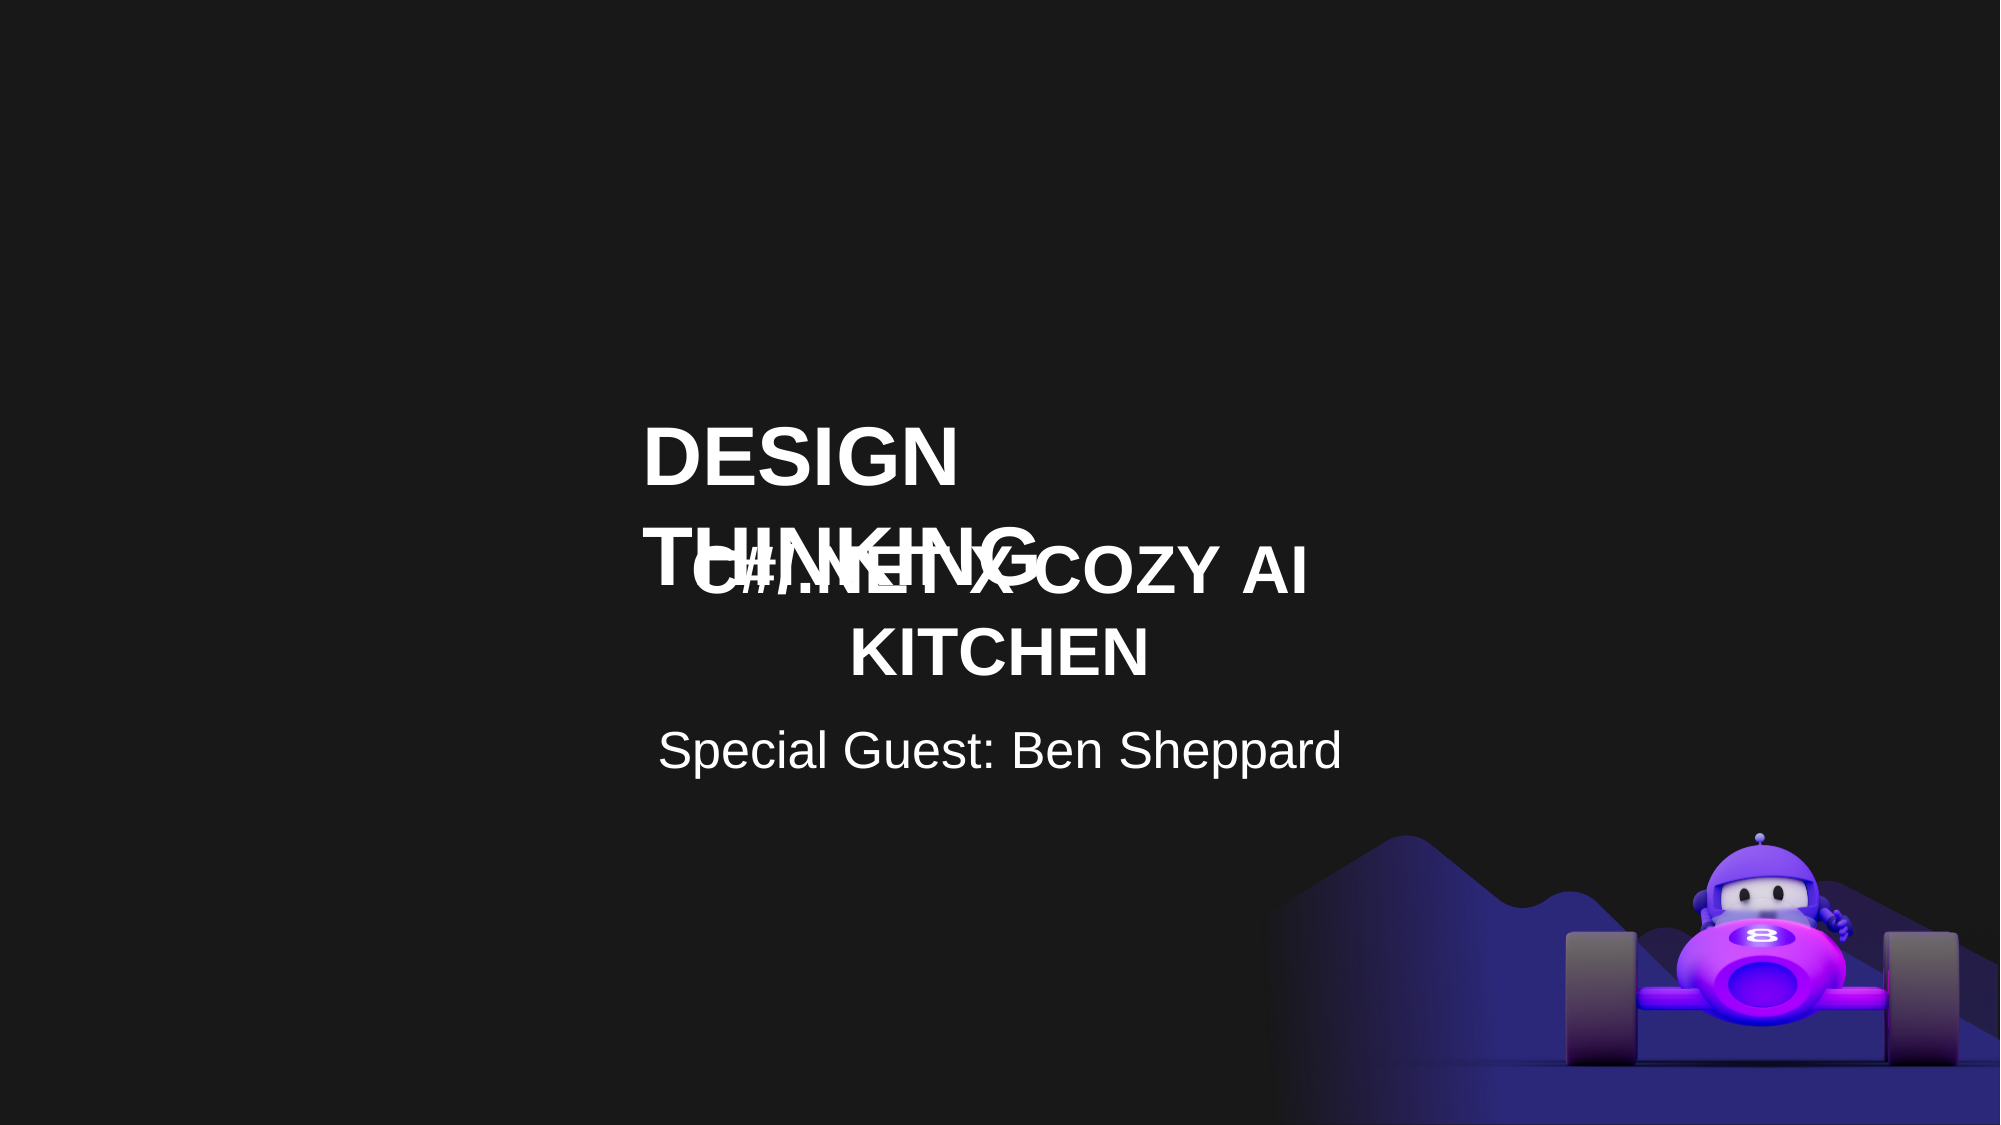

# DESIGN THINKING
C#/.NET X COZY AI KITCHEN
Special Guest: Ben Sheppard